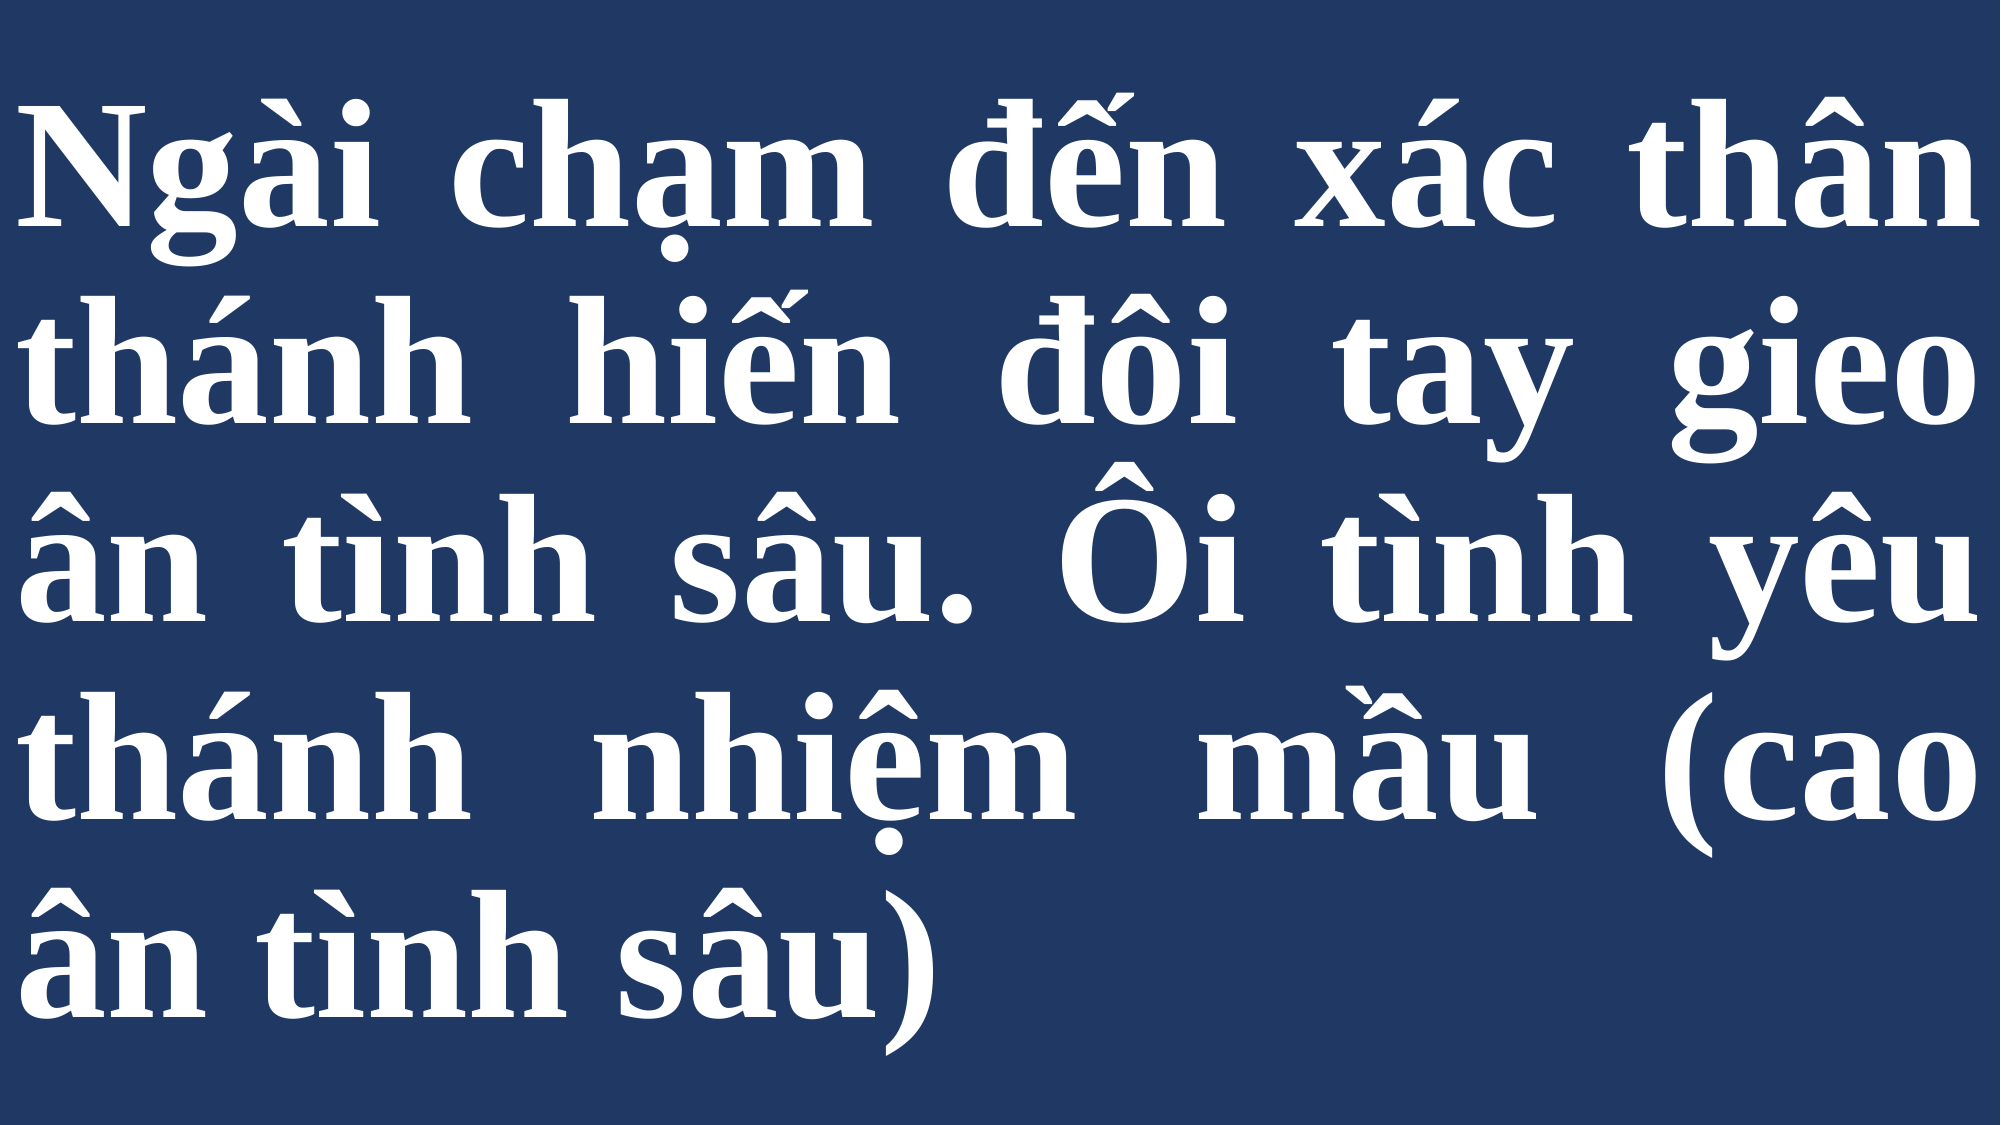

# Ngài chạm đến xác thân thánh hiến đôi tay gieo ân tình sâu. Ôi tình yêu thánh nhiệm mầu (cao ân tình sâu)